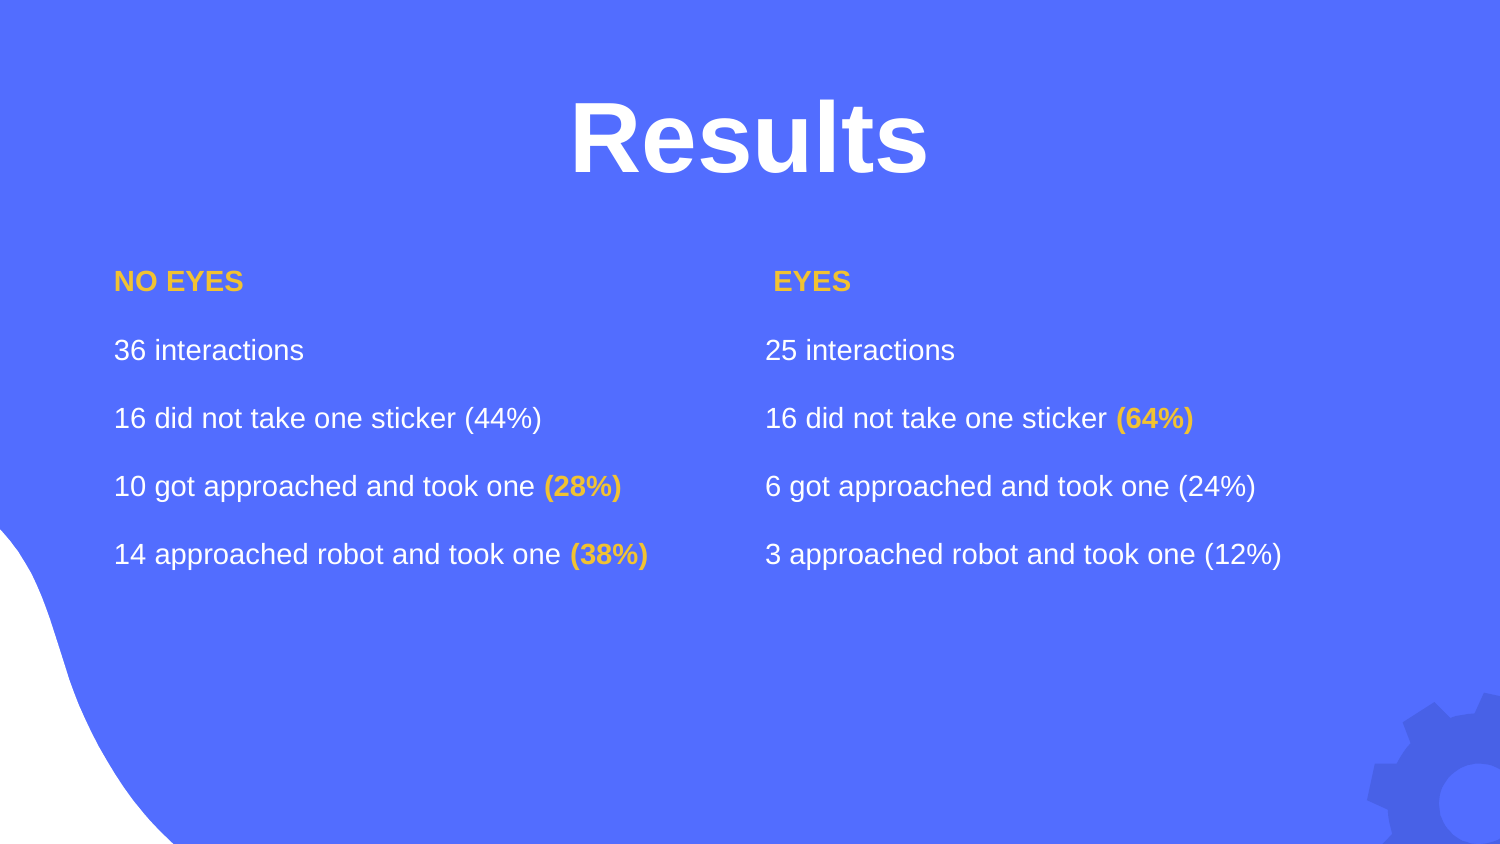

Results
NO EYES
36 interactions
16 did not take one sticker (44%)
10 got approached and took one (28%)
14 approached robot and took one (38%)
 EYES
25 interactions
16 did not take one sticker (64%)
6 got approached and took one (24%)
3 approached robot and took one (12%)